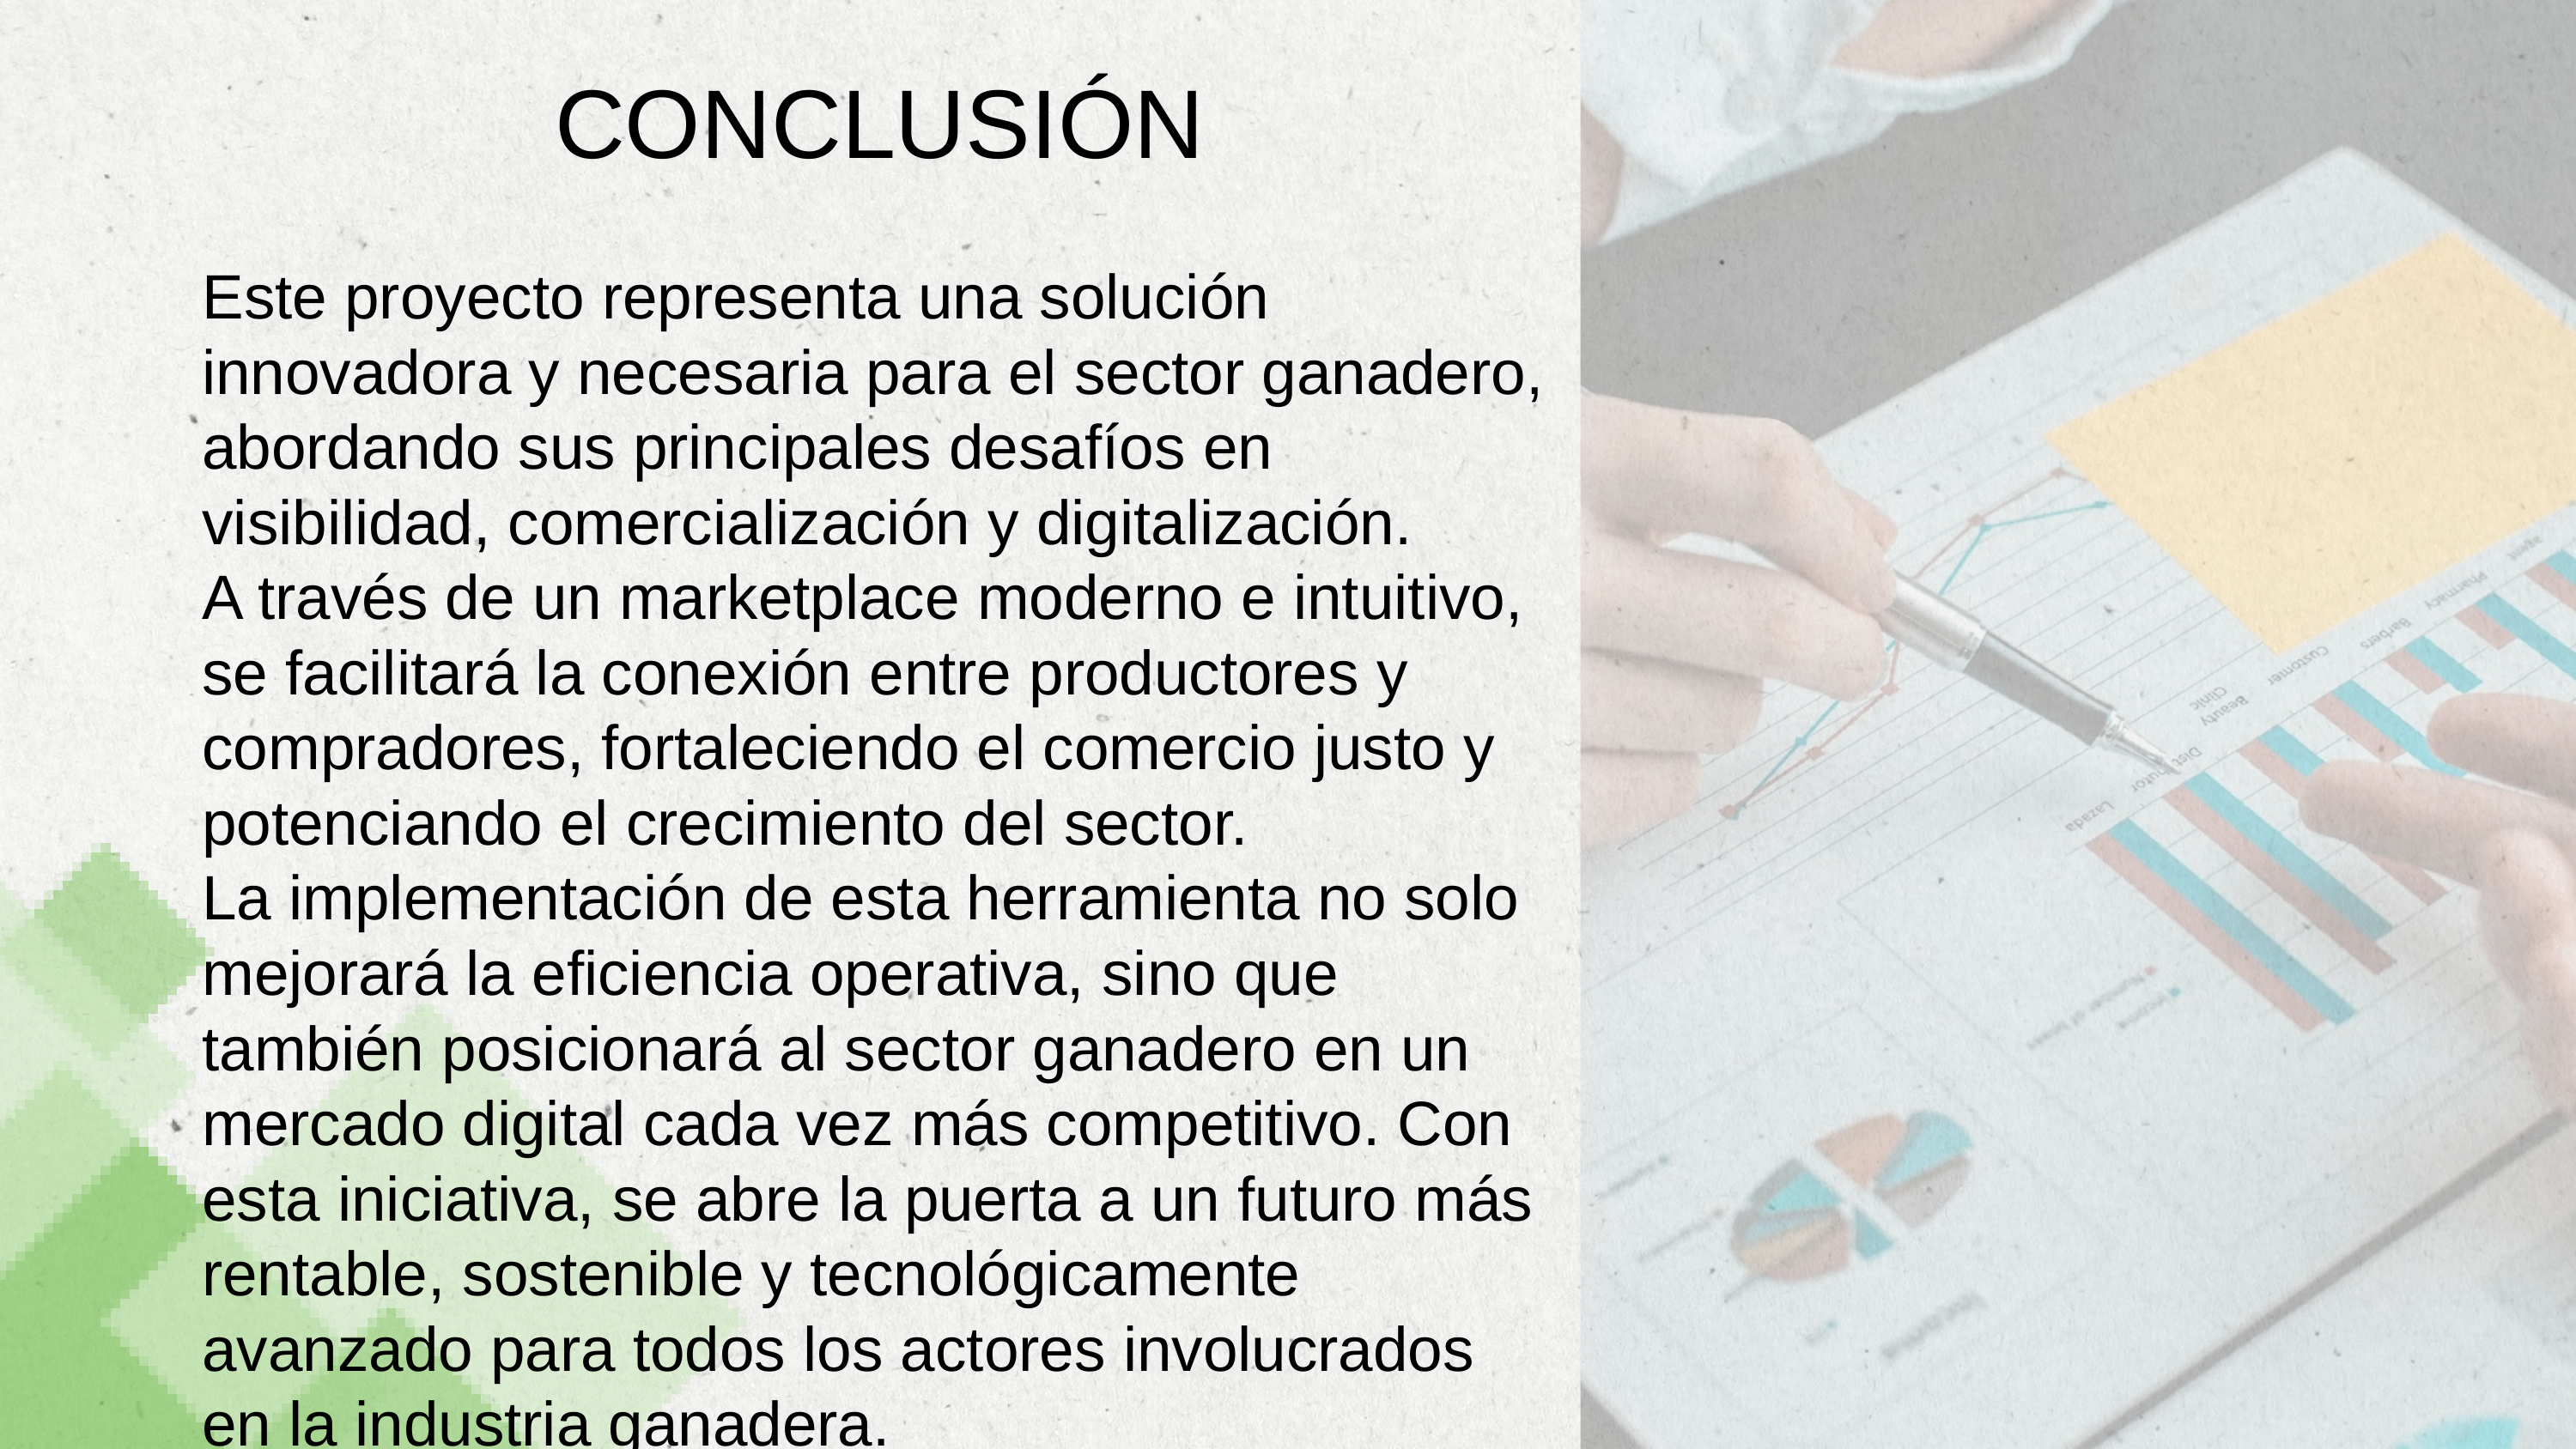

CONCLUSIÓN
Este proyecto representa una solución innovadora y necesaria para el sector ganadero, abordando sus principales desafíos en visibilidad, comercialización y digitalización.
A través de un marketplace moderno e intuitivo, se facilitará la conexión entre productores y compradores, fortaleciendo el comercio justo y potenciando el crecimiento del sector.
La implementación de esta herramienta no solo mejorará la eficiencia operativa, sino que también posicionará al sector ganadero en un mercado digital cada vez más competitivo. Con esta iniciativa, se abre la puerta a un futuro más rentable, sostenible y tecnológicamente avanzado para todos los actores involucrados en la industria ganadera.